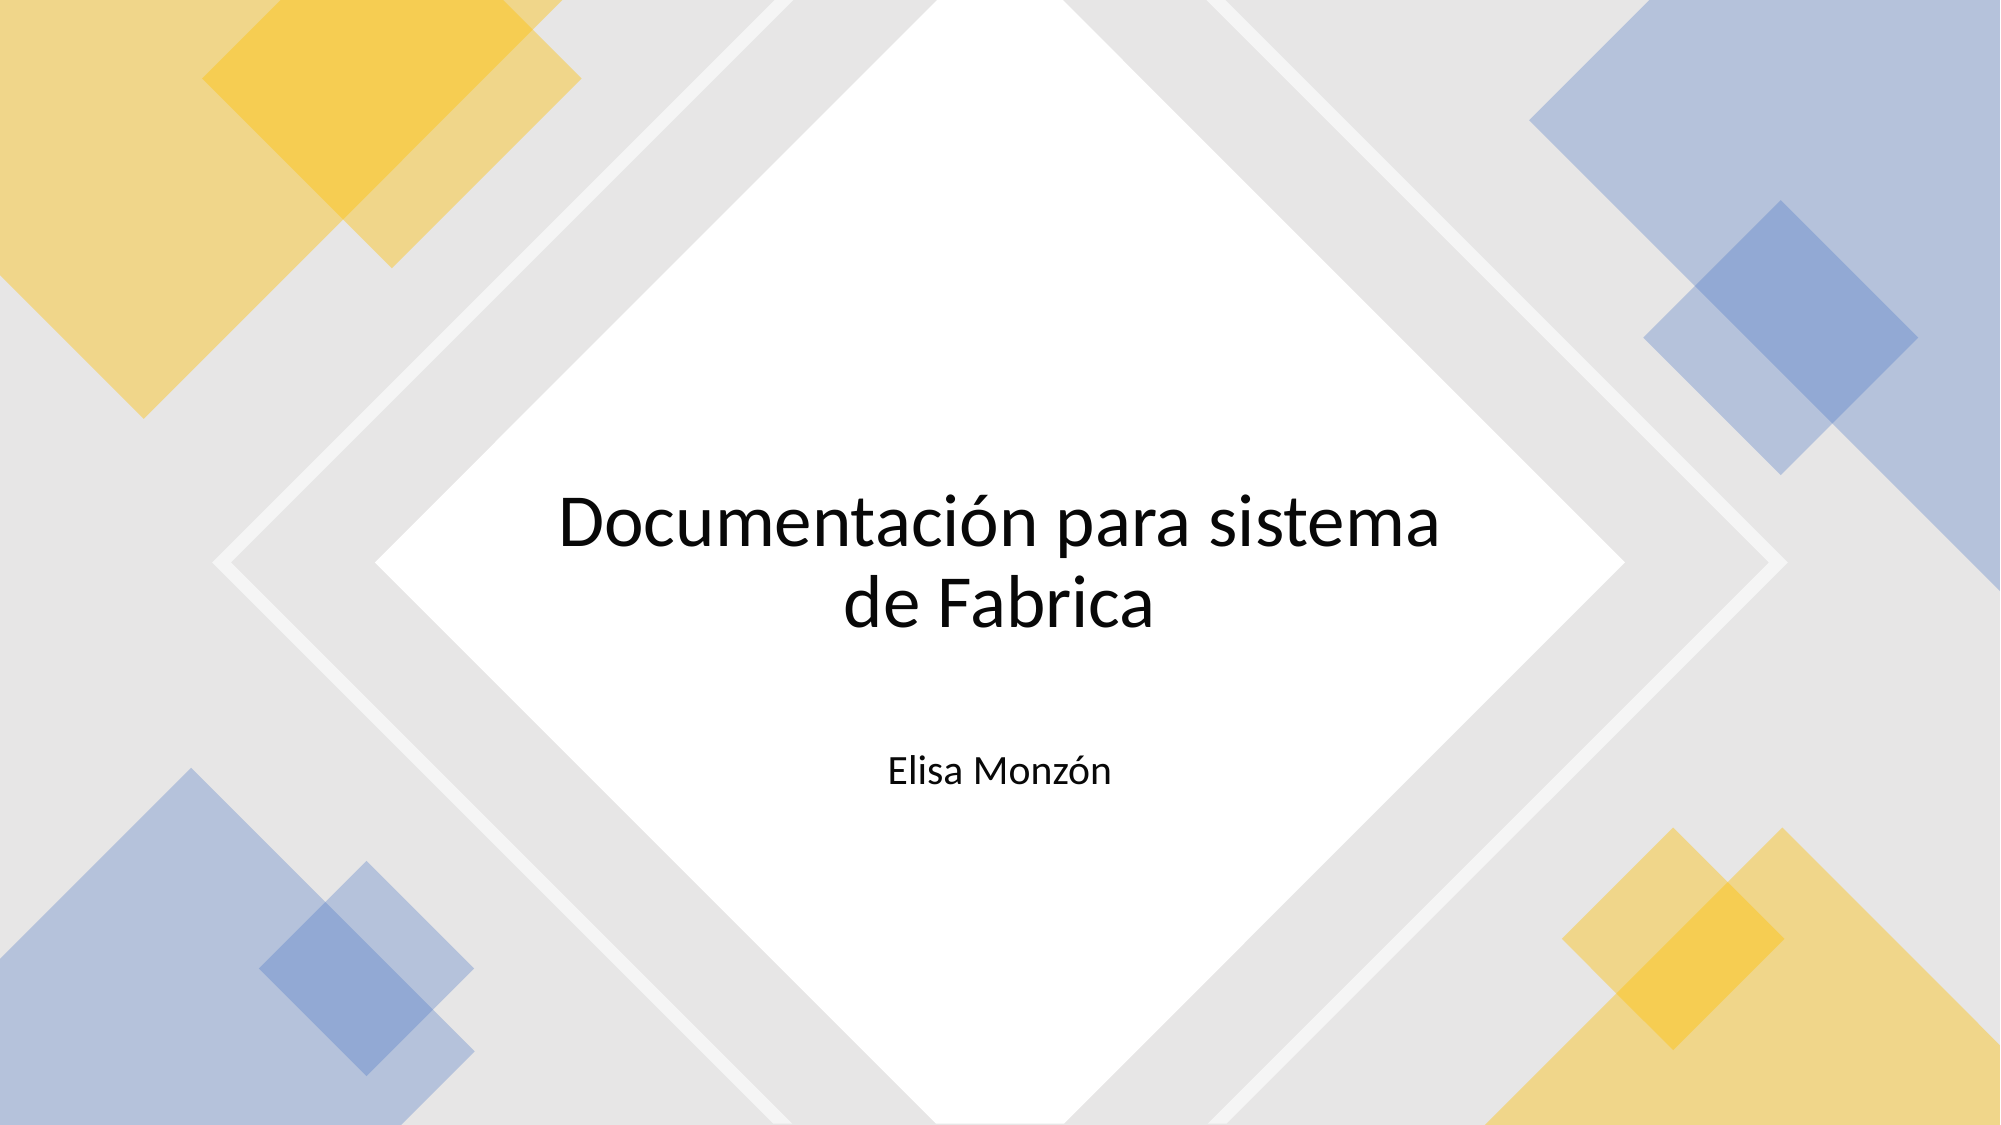

# Documentación para sistema de Fabrica
Elisa Monzón